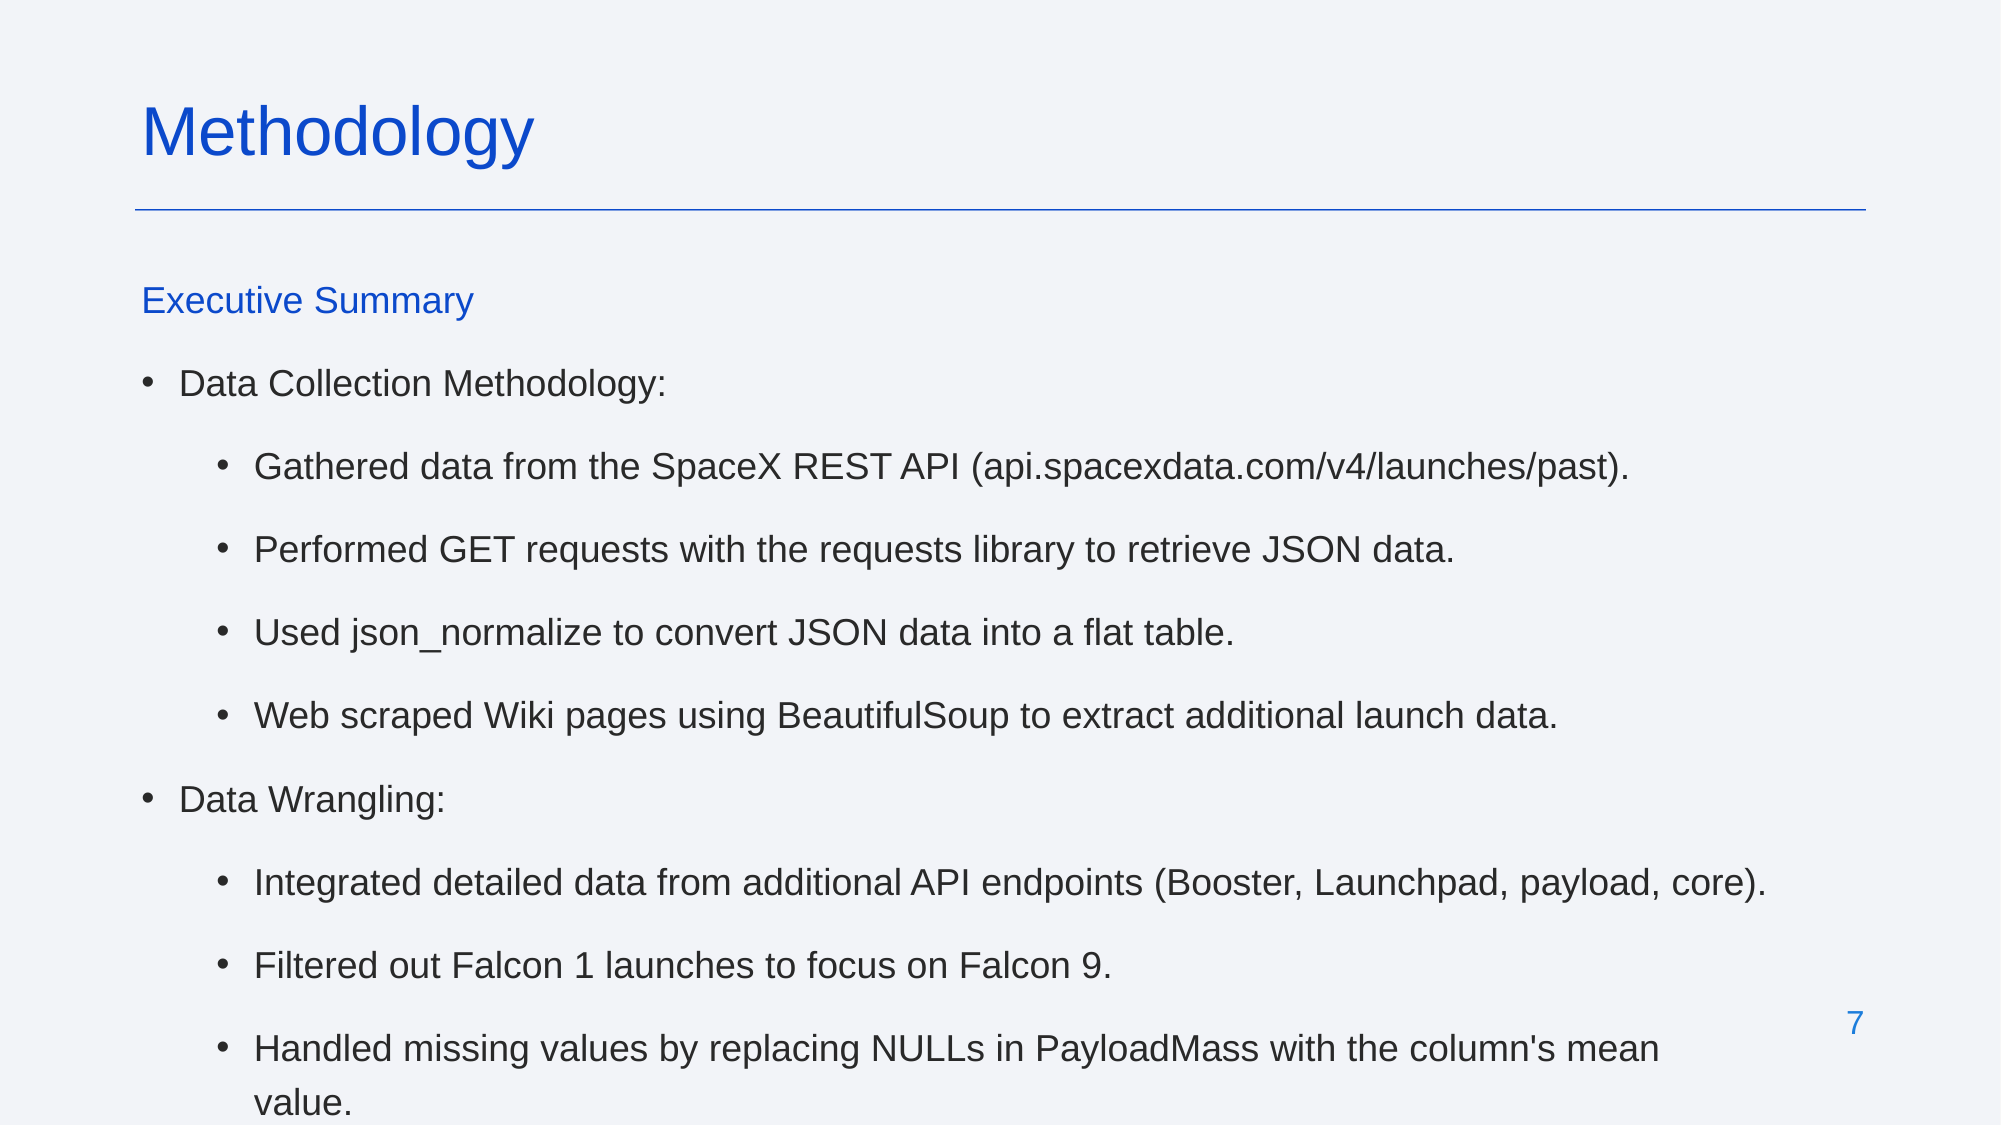

Methodology
Executive Summary
Data Collection Methodology:
Gathered data from the SpaceX REST API (api.spacexdata.com/v4/launches/past).
Performed GET requests with the requests library to retrieve JSON data.
Used json_normalize to convert JSON data into a flat table.
Web scraped Wiki pages using BeautifulSoup to extract additional launch data.
Data Wrangling:
Integrated detailed data from additional API endpoints (Booster, Launchpad, payload, core).
Filtered out Falcon 1 launches to focus on Falcon 9.
Handled missing values by replacing NULLs in PayloadMass with the column's mean value.

7